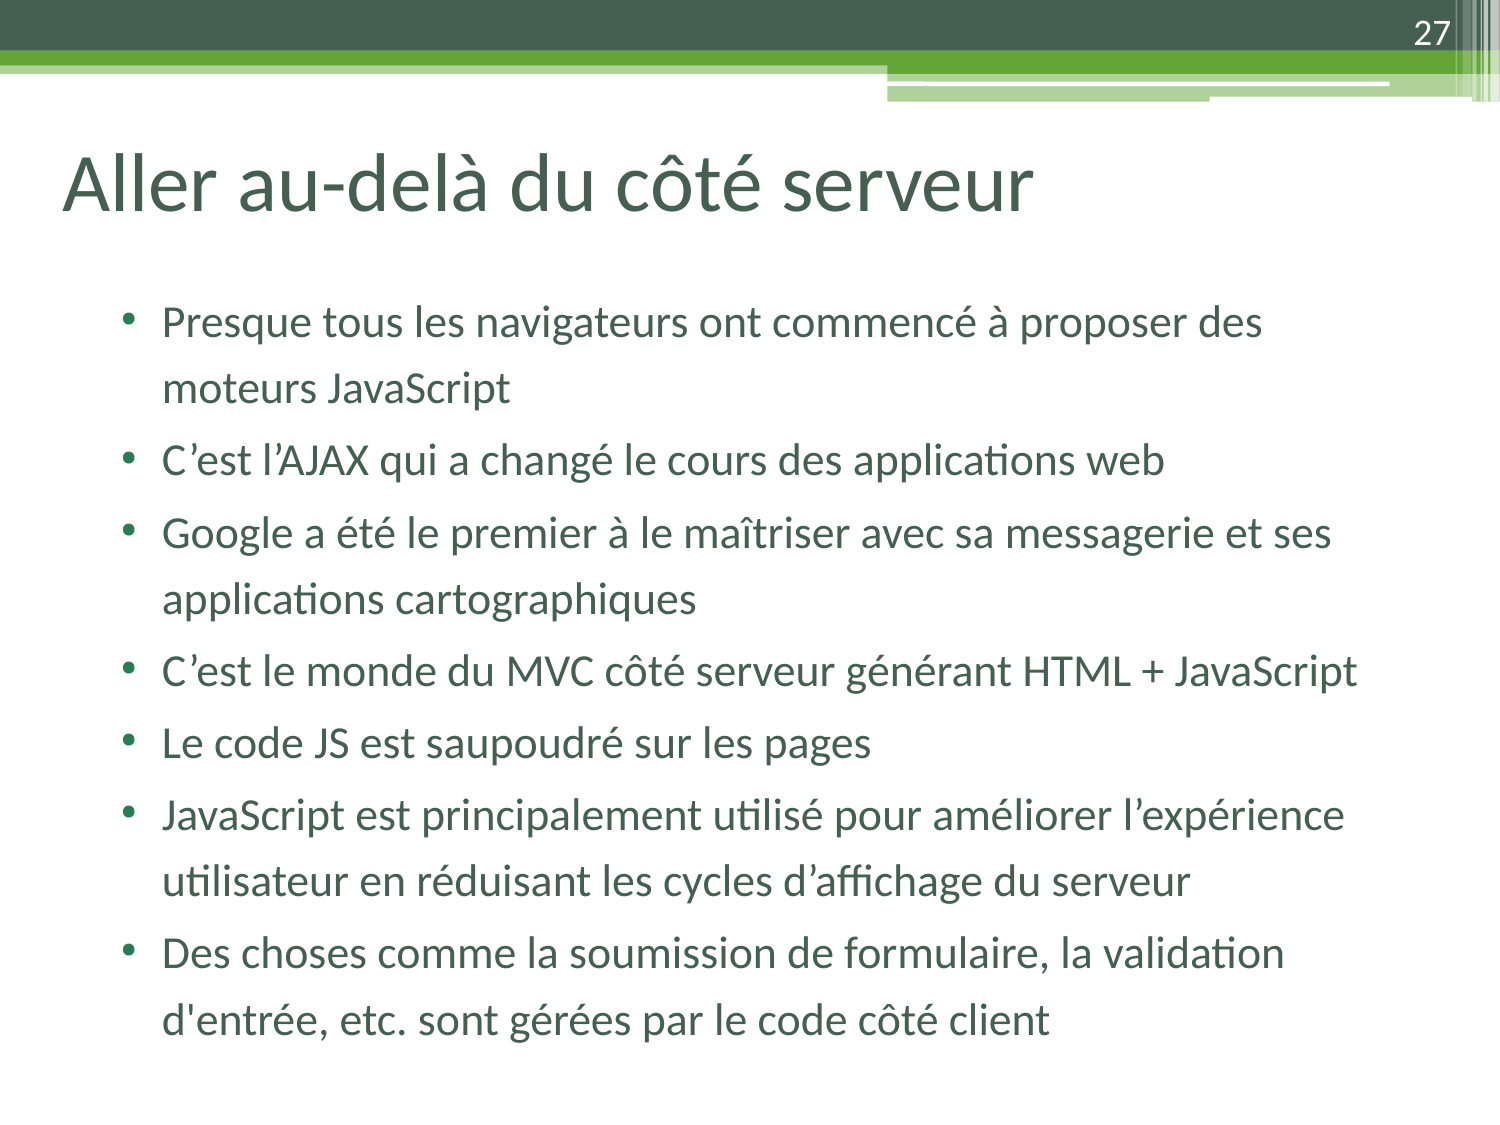

27
# Aller au-delà du côté serveur
Presque tous les navigateurs ont commencé à proposer des moteurs JavaScript
C’est l’AJAX qui a changé le cours des applications web
Google a été le premier à le maîtriser avec sa messagerie et ses applications cartographiques
C’est le monde du MVC côté serveur générant HTML + JavaScript
Le code JS est saupoudré sur les pages
JavaScript est principalement utilisé pour améliorer l’expérience utilisateur en réduisant les cycles d’affichage du serveur
Des choses comme la soumission de formulaire, la validation d'entrée, etc. sont gérées par le code côté client